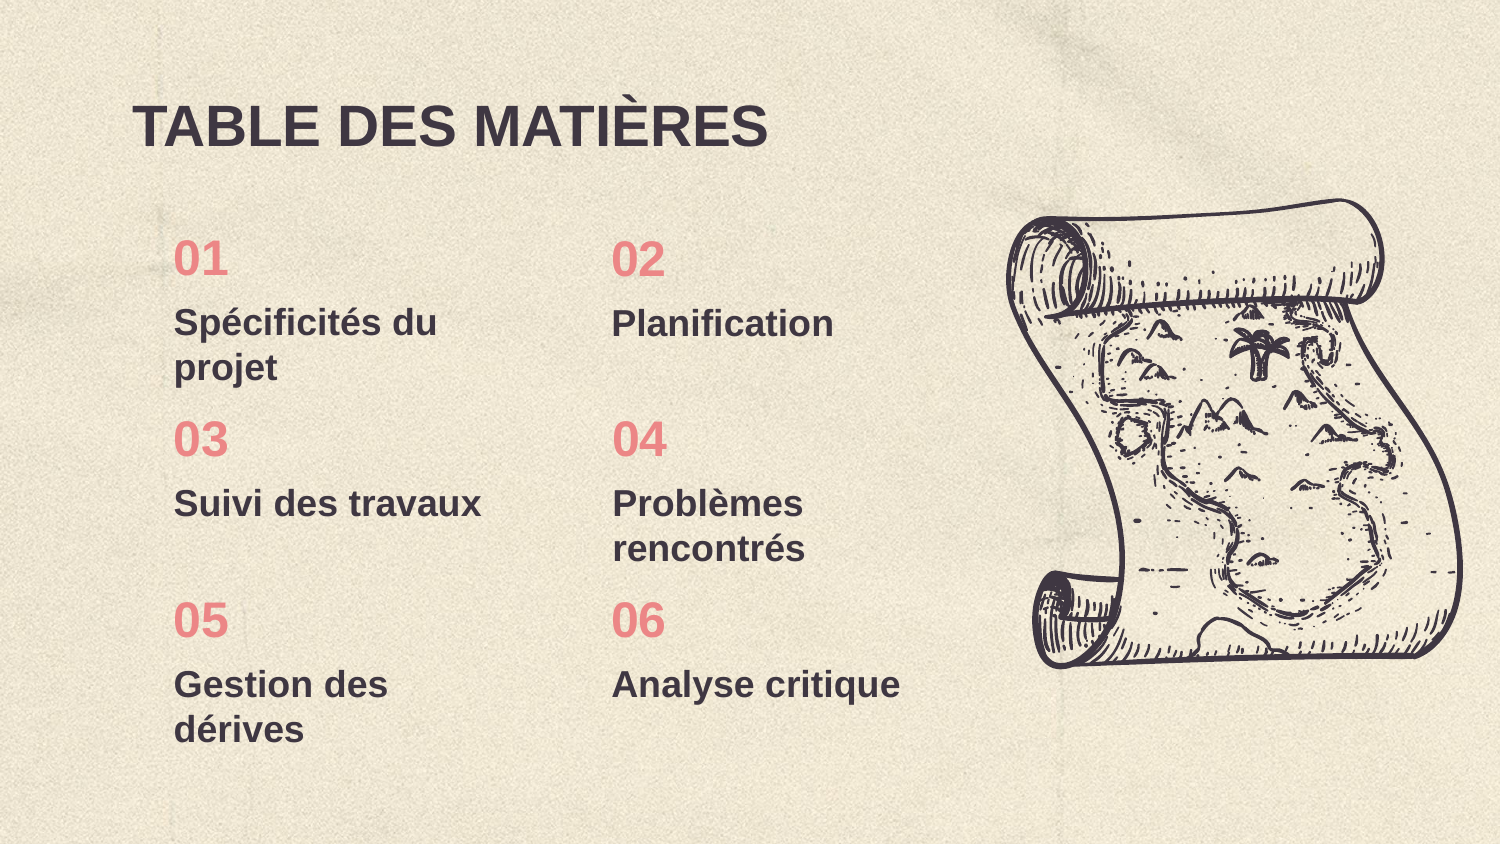

# TABLE DES MATIÈRES

01
02
Spécificités du projet
Planification
04
03
Problèmes rencontrés
Suivi des travaux
05
06
Gestion des dérives
Analyse critique